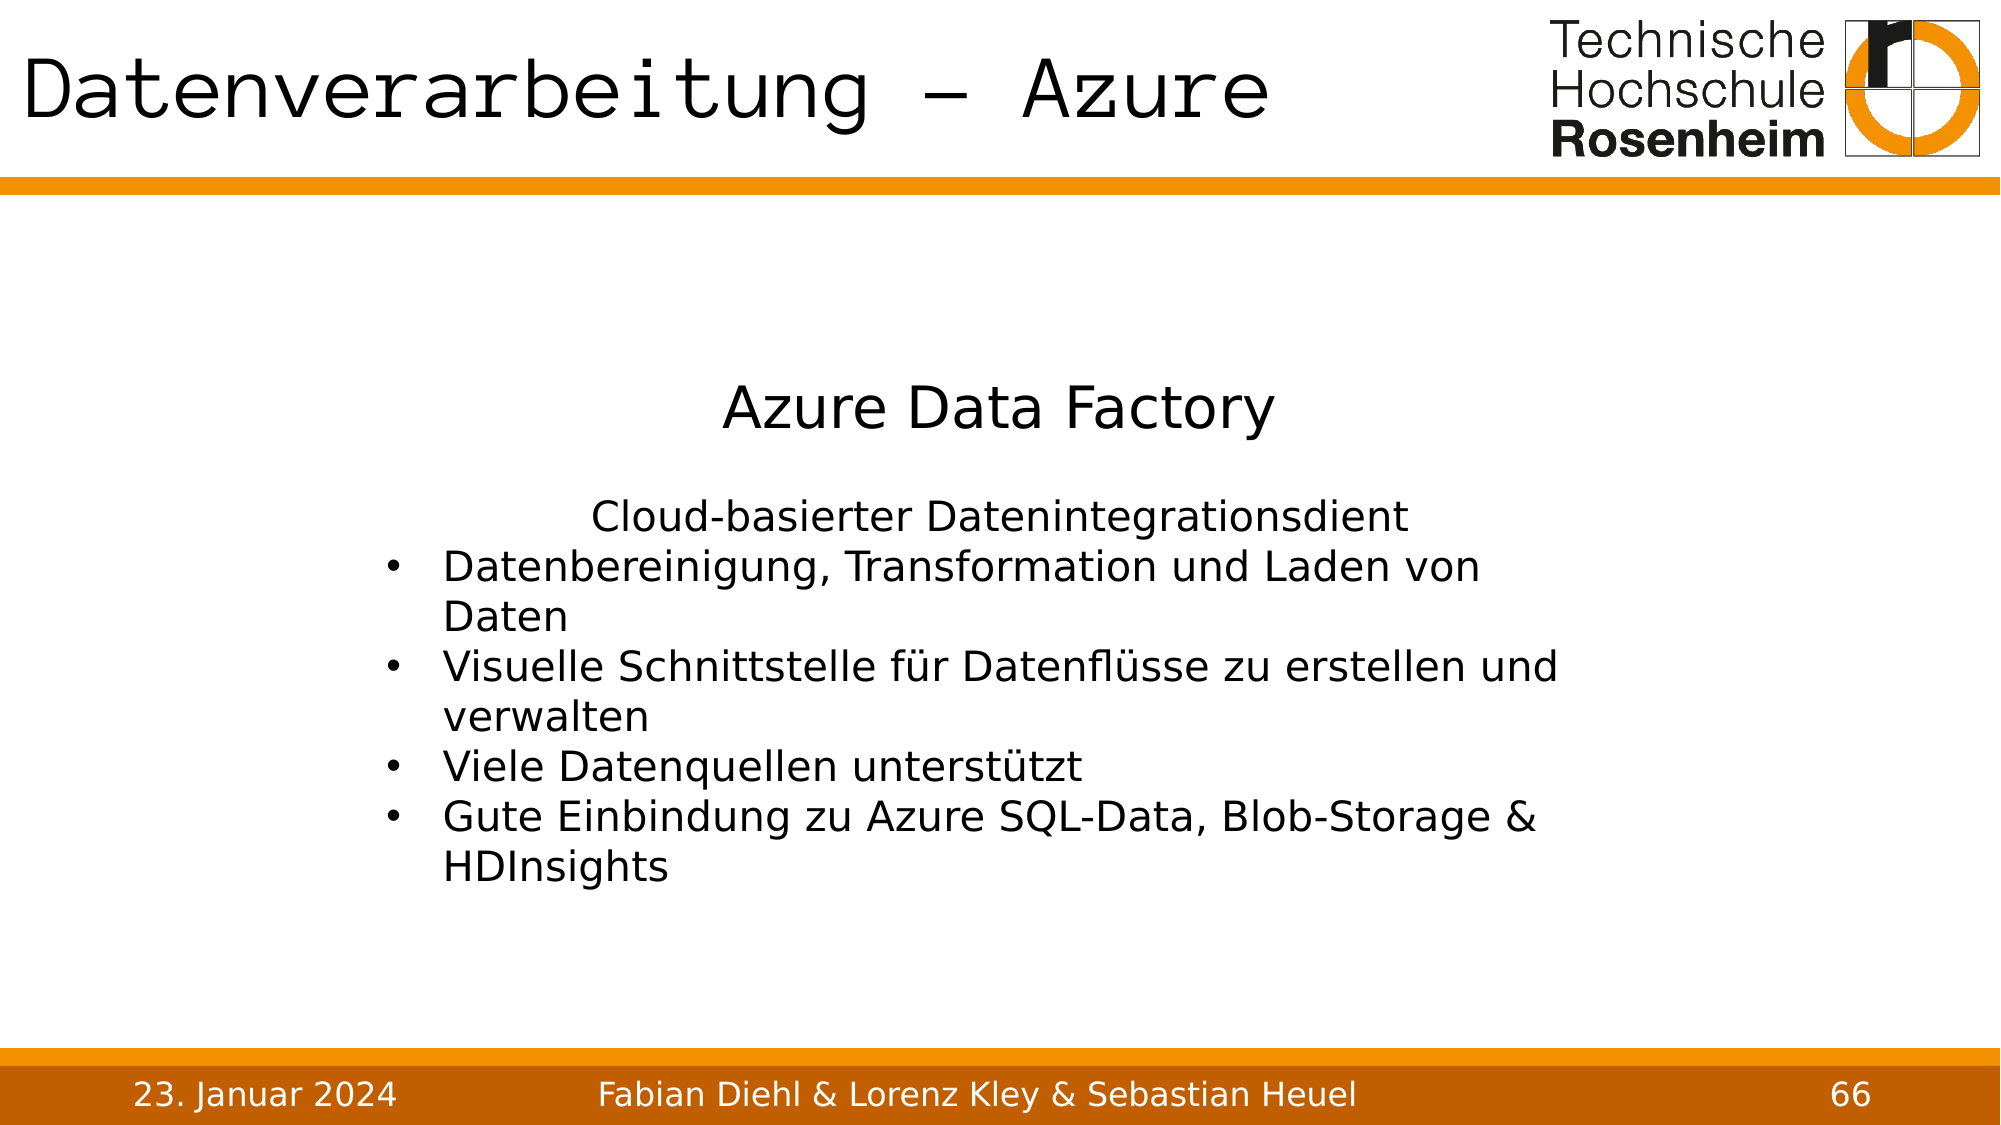

# Datenverarbeitung - Azure
Azure Data Factory
Cloud-basierter Datenintegrationsdient
Datenbereinigung, Transformation und Laden von Daten
Visuelle Schnittstelle für Datenflüsse zu erstellen und verwalten
Viele Datenquellen unterstützt
Gute Einbindung zu Azure SQL-Data, Blob-Storage & HDInsights
23. Januar 2024
Fabian Diehl & Lorenz Kley & Sebastian Heuel
66